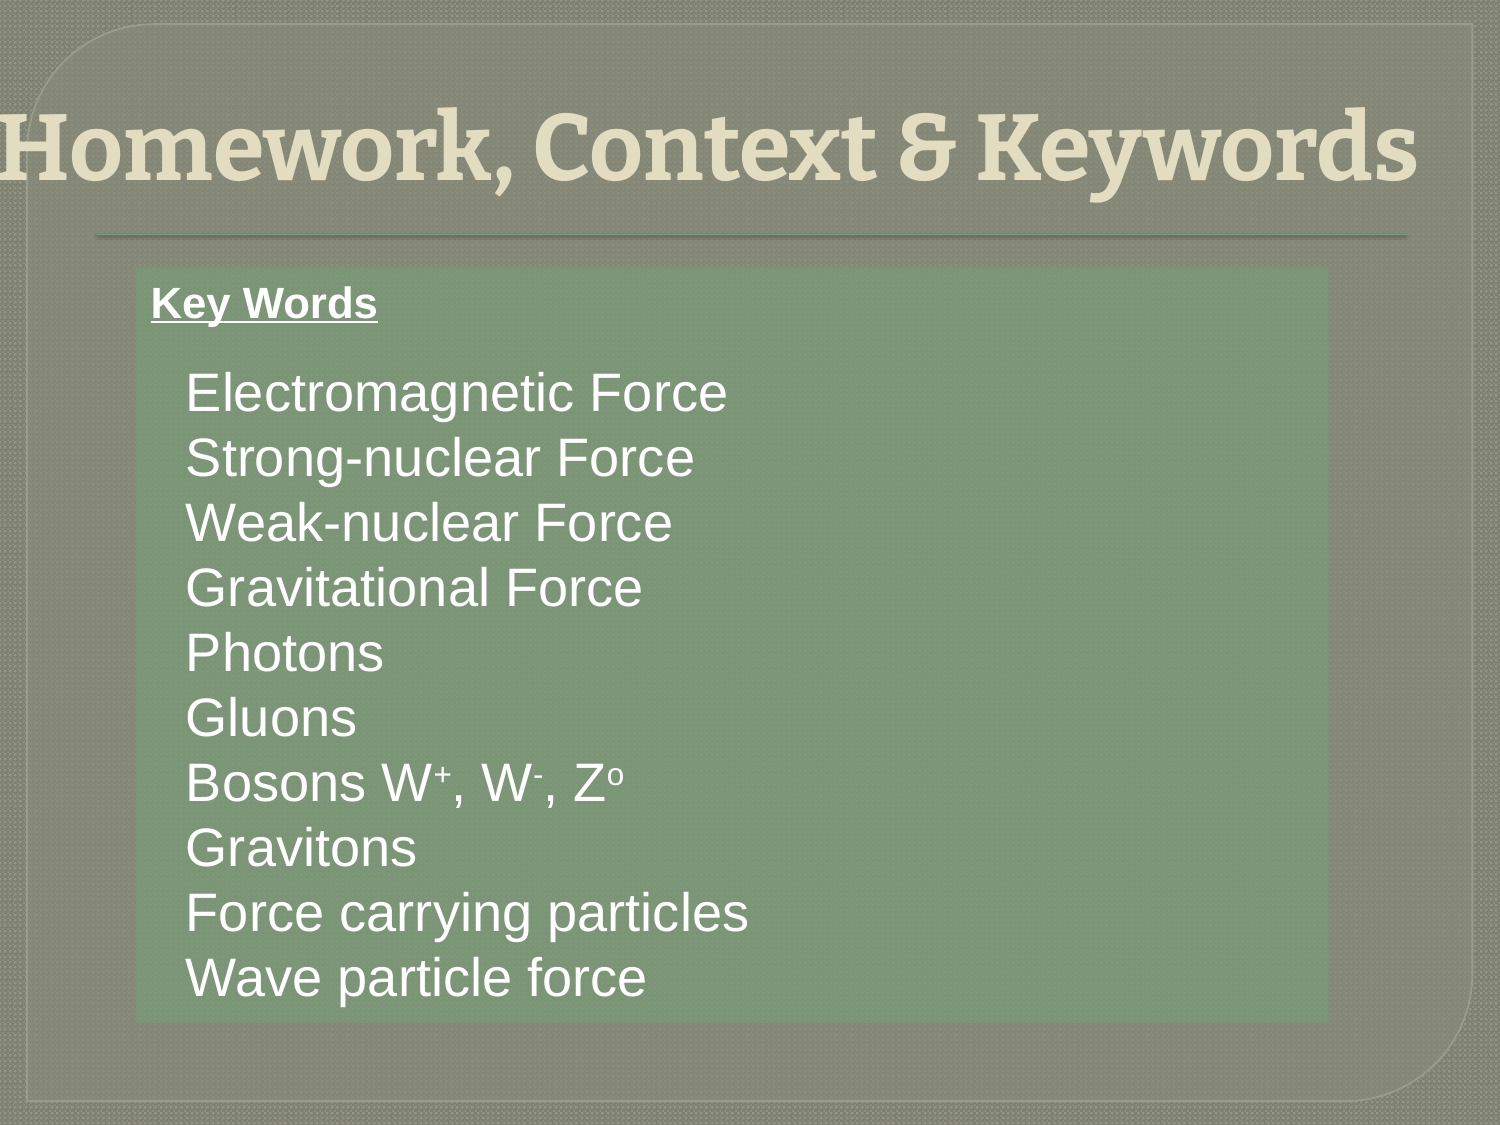

# Homework, Context & Keywords
Key Words

Electromagnetic Force
Strong-nuclear Force
Weak-nuclear Force
Gravitational Force
Photons
Gluons
Bosons W+, W-, Zo
Gravitons
Force carrying particles
Wave particle force